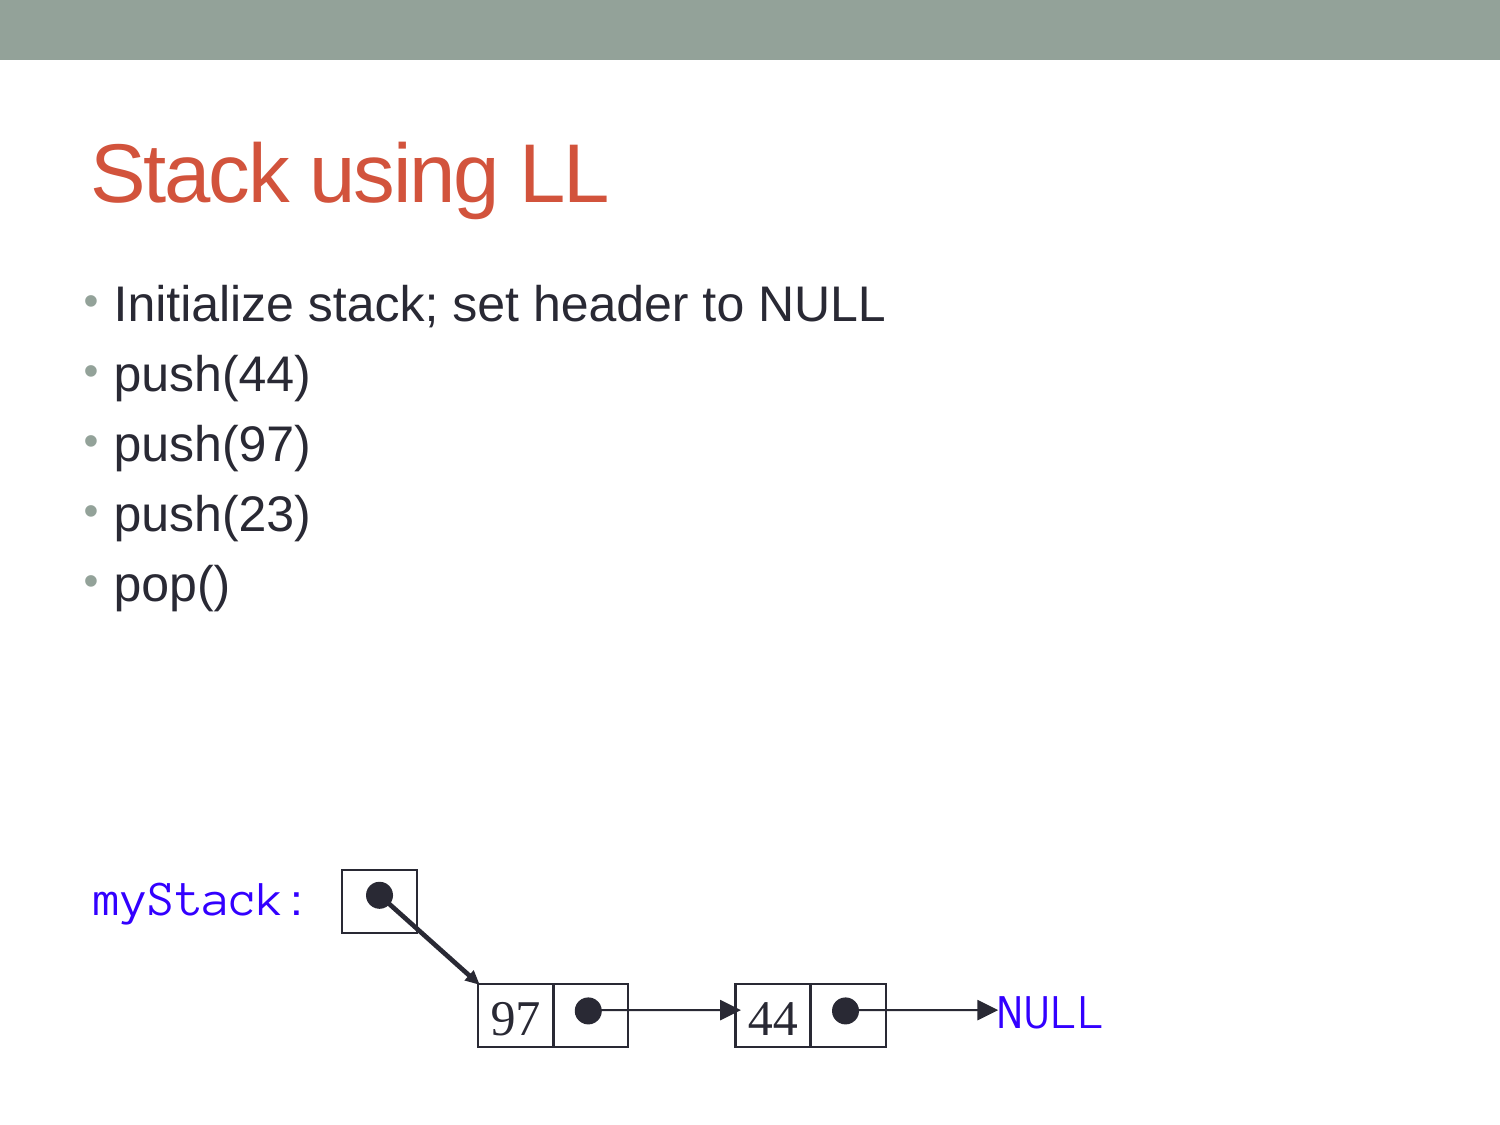

# Stack using LL
Initialize stack; set header to NULL
push(44)
push(97)
push(23)
pop()

myStack:

NULL

97

44